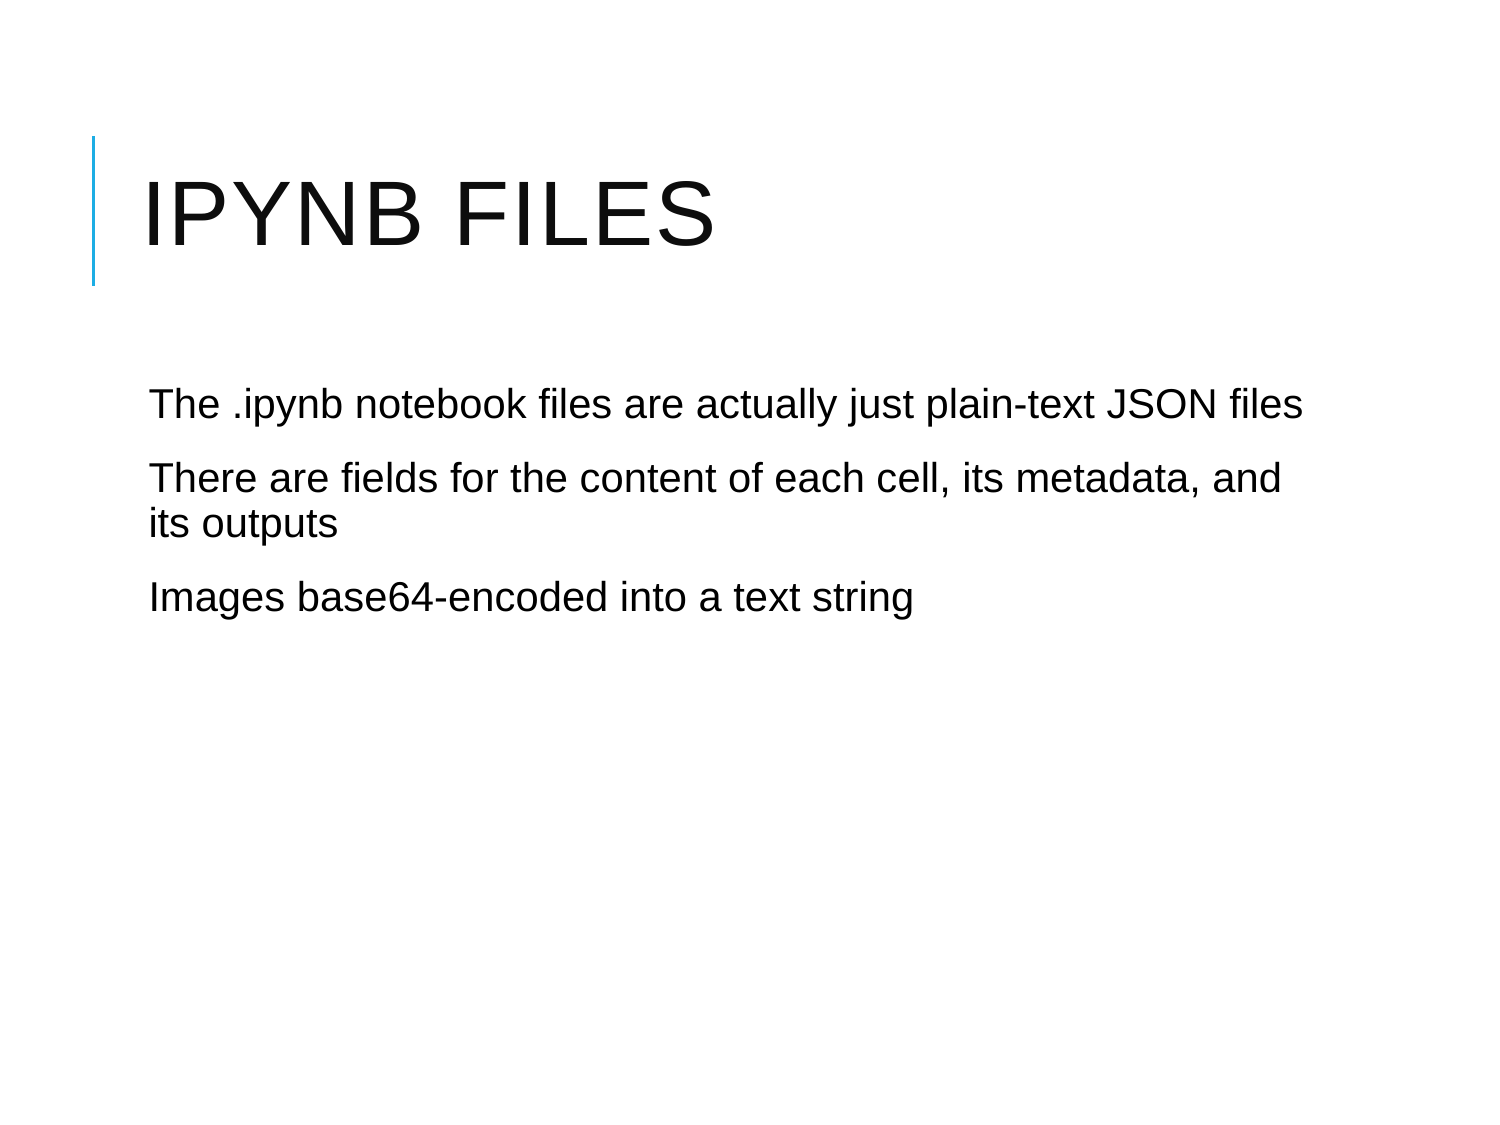

# Ipynb Files
The .ipynb notebook files are actually just plain-text JSON files
There are fields for the content of each cell, its metadata, and its outputs
Images base64-encoded into a text string